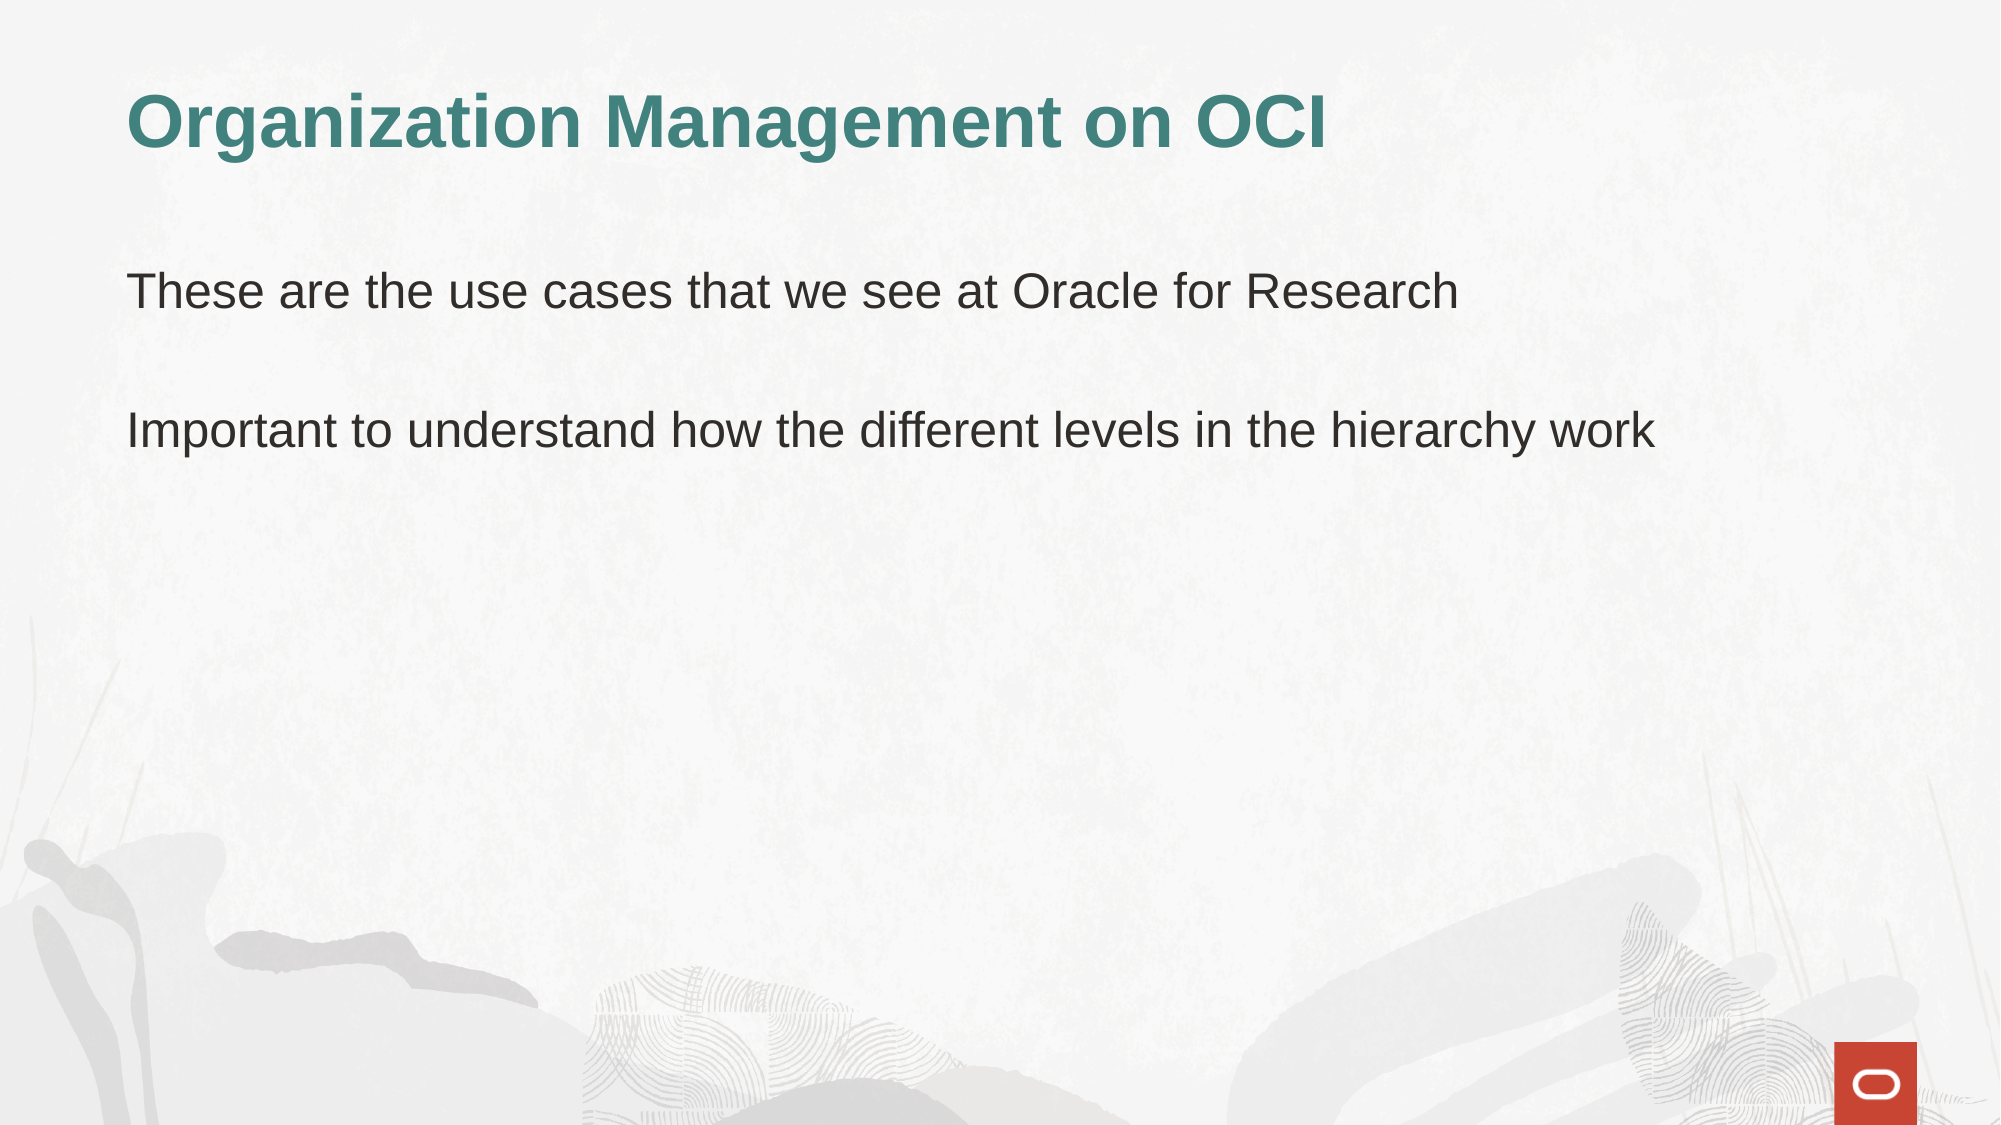

# Organization Management on OCI
These are the use cases that we see at Oracle for Research

Important to understand how the different levels in the hierarchy work